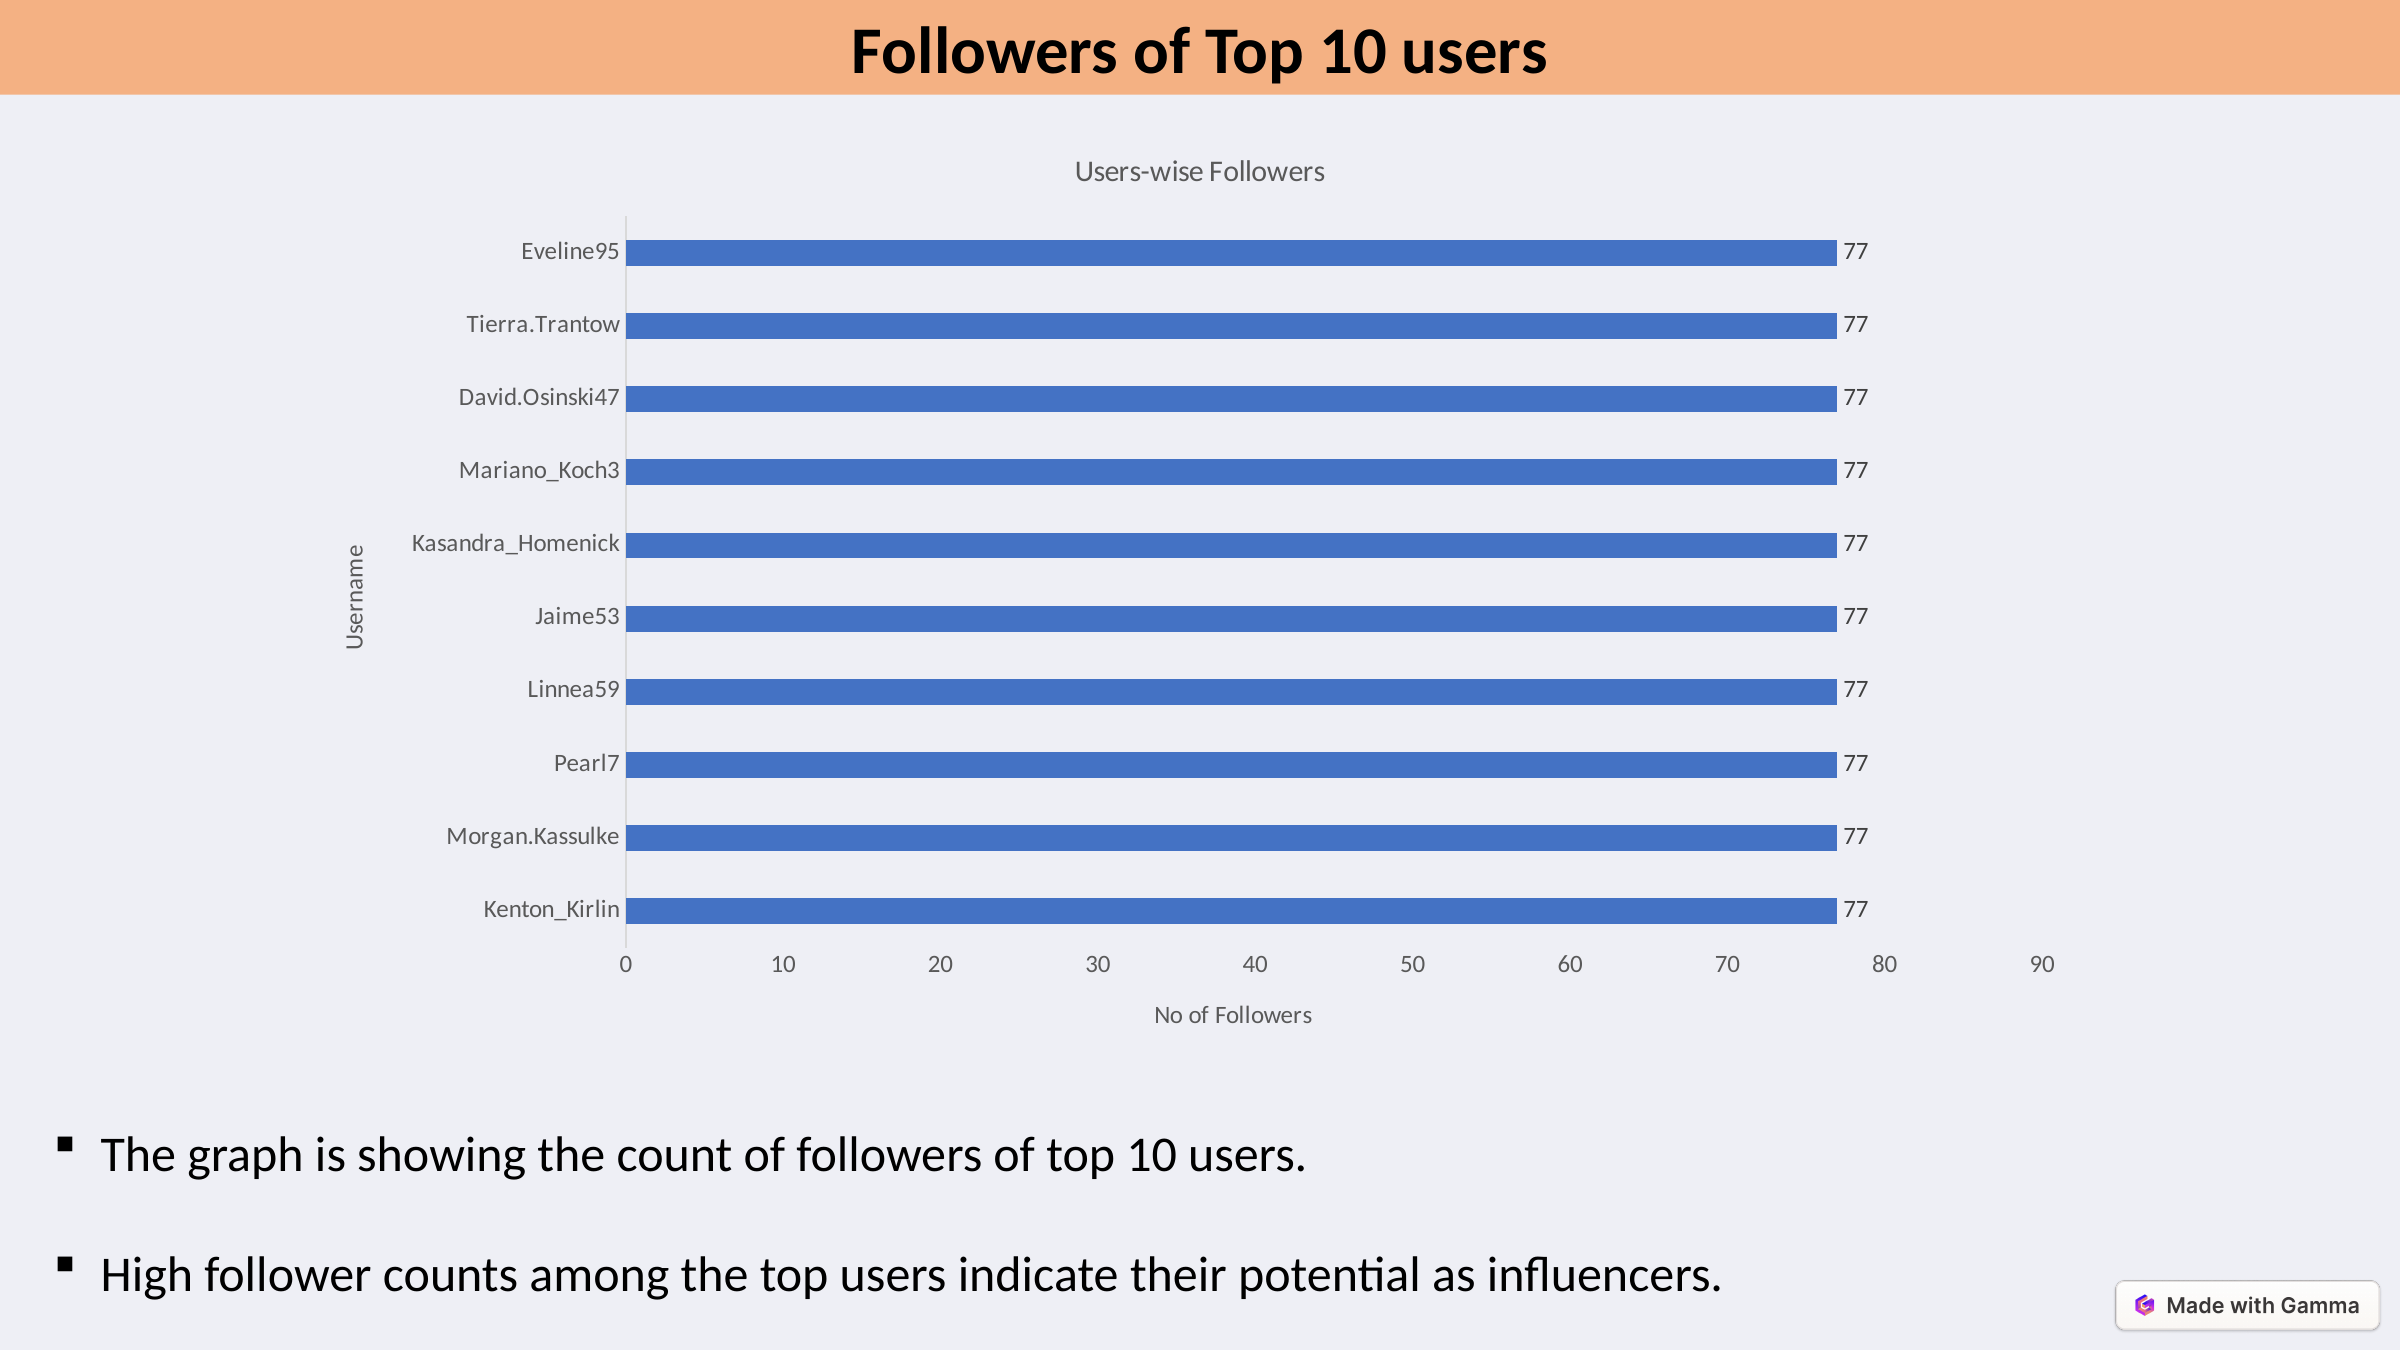

Followers of Top 10 users

### Chart: Users-wise Followers

| Category | follower_count |
|---|---|
| Kenton_Kirlin | 77.0 |
| Morgan.Kassulke | 77.0 |
| Pearl7 | 77.0 |
| Linnea59 | 77.0 |
| Jaime53 | 77.0 |
| Kasandra_Homenick | 77.0 |
| Mariano_Koch3 | 77.0 |
| David.Osinski47 | 77.0 |
| Tierra.Trantow | 77.0 |
| Eveline95 | 77.0 |
The graph is showing the count of followers of top 10 users.

High follower counts among the top users indicate their potential as influencers.